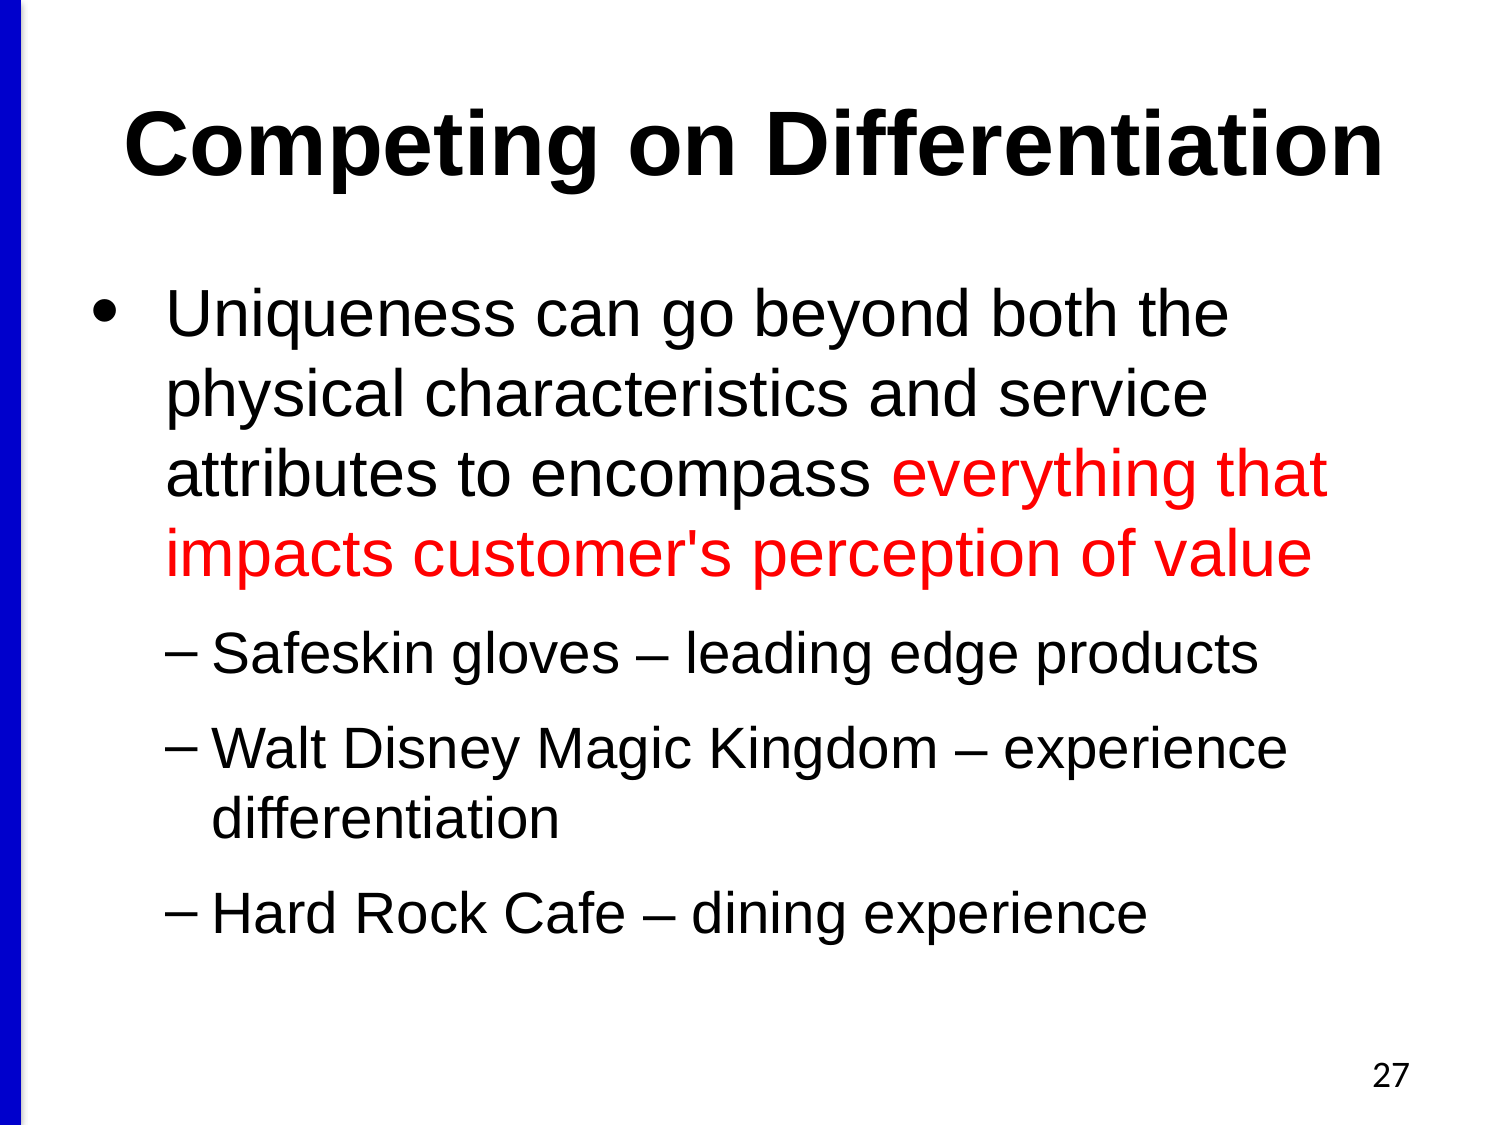

# Competing on Differentiation
Uniqueness can go beyond both the physical characteristics and service attributes to encompass everything that impacts customer's perception of value
Safeskin gloves – leading edge products
Walt Disney Magic Kingdom – experience differentiation
Hard Rock Cafe – dining experience

27